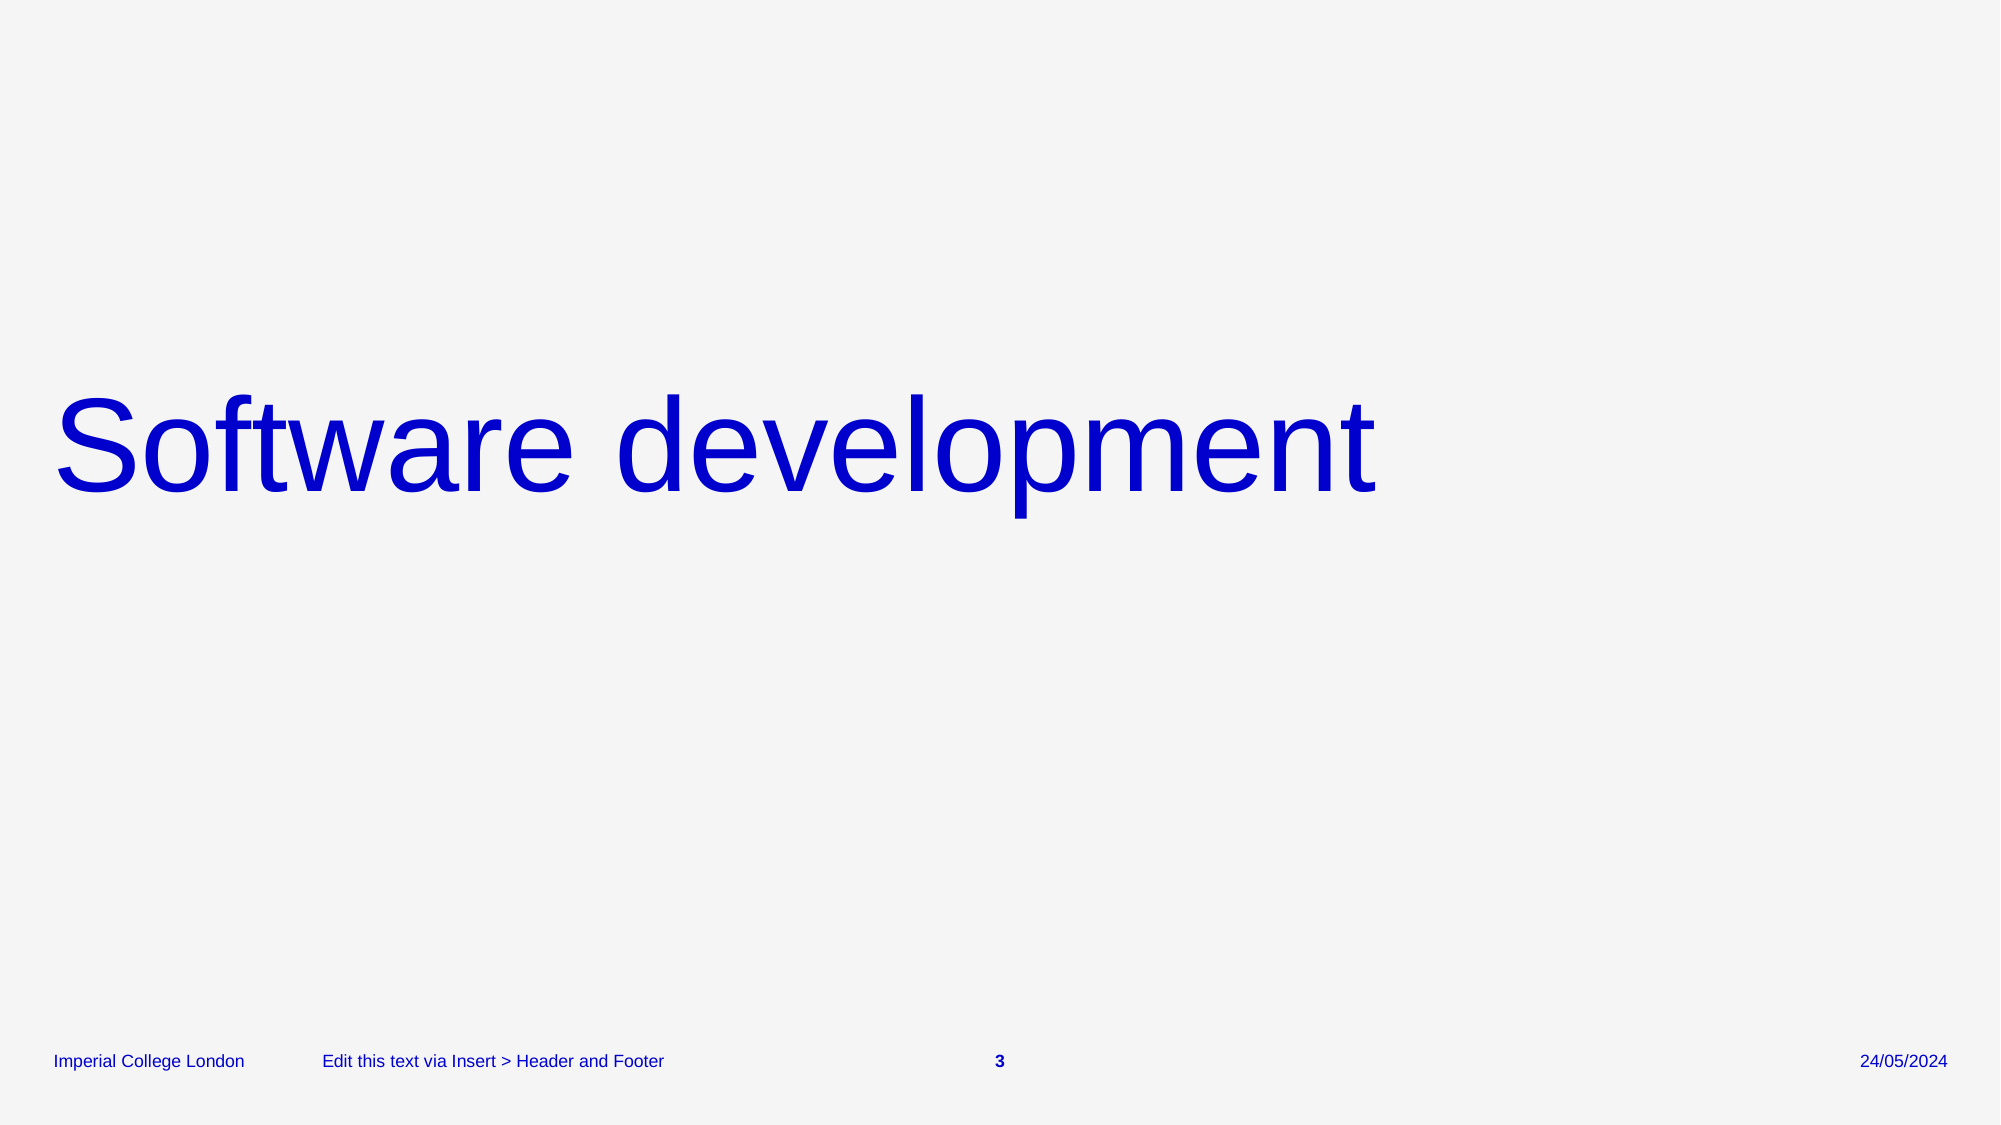

# Software development

Edit this text via Insert > Header and Footer
3
24/05/2024